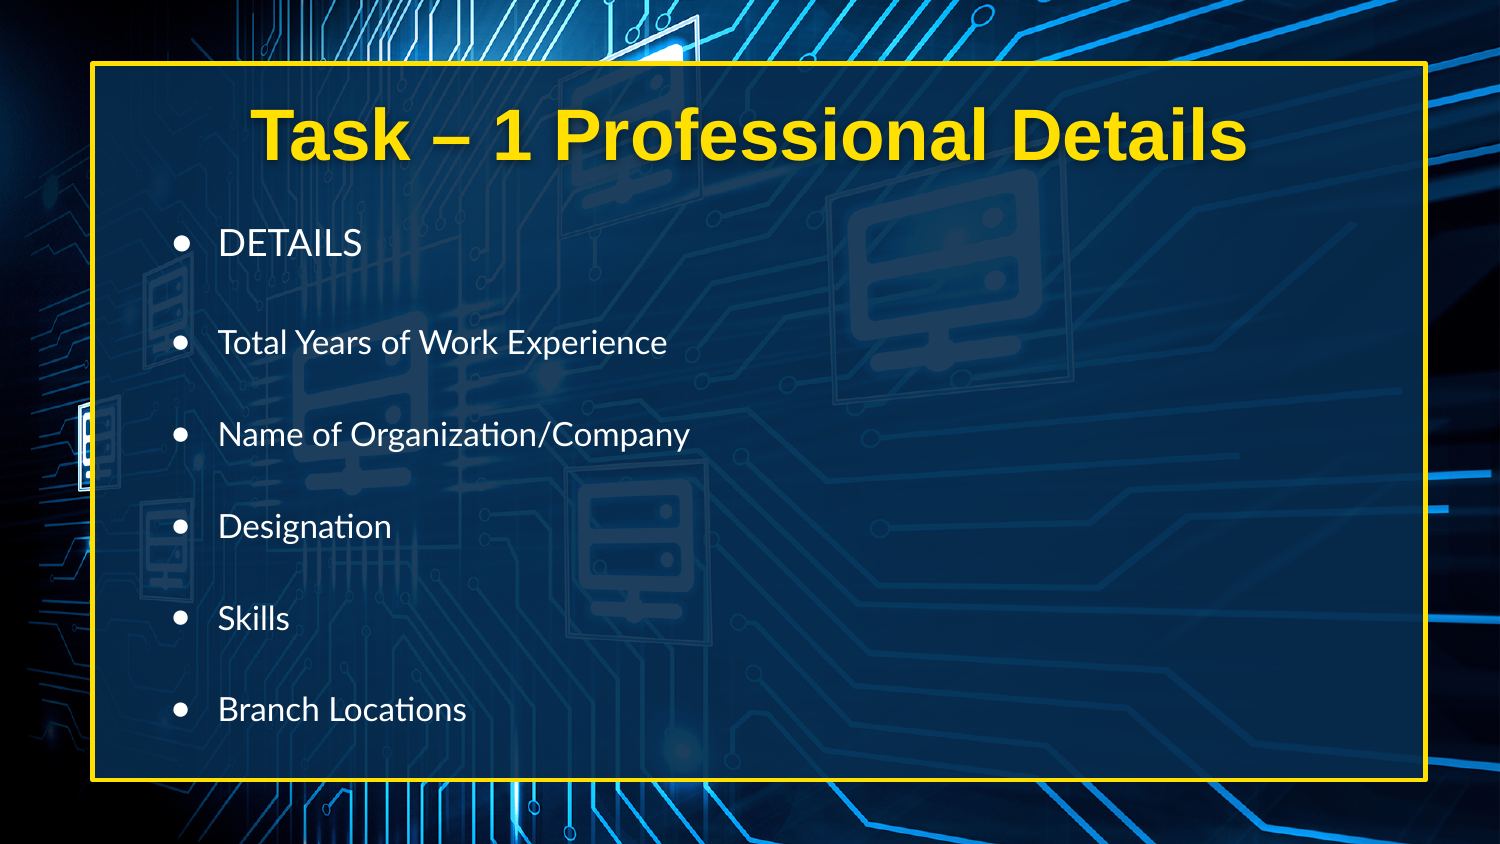

# Task – 1 Professional Details
DETAILS

Total Years of Work Experience

Name of Organization/Company

Designation

Skills

Branch Locations